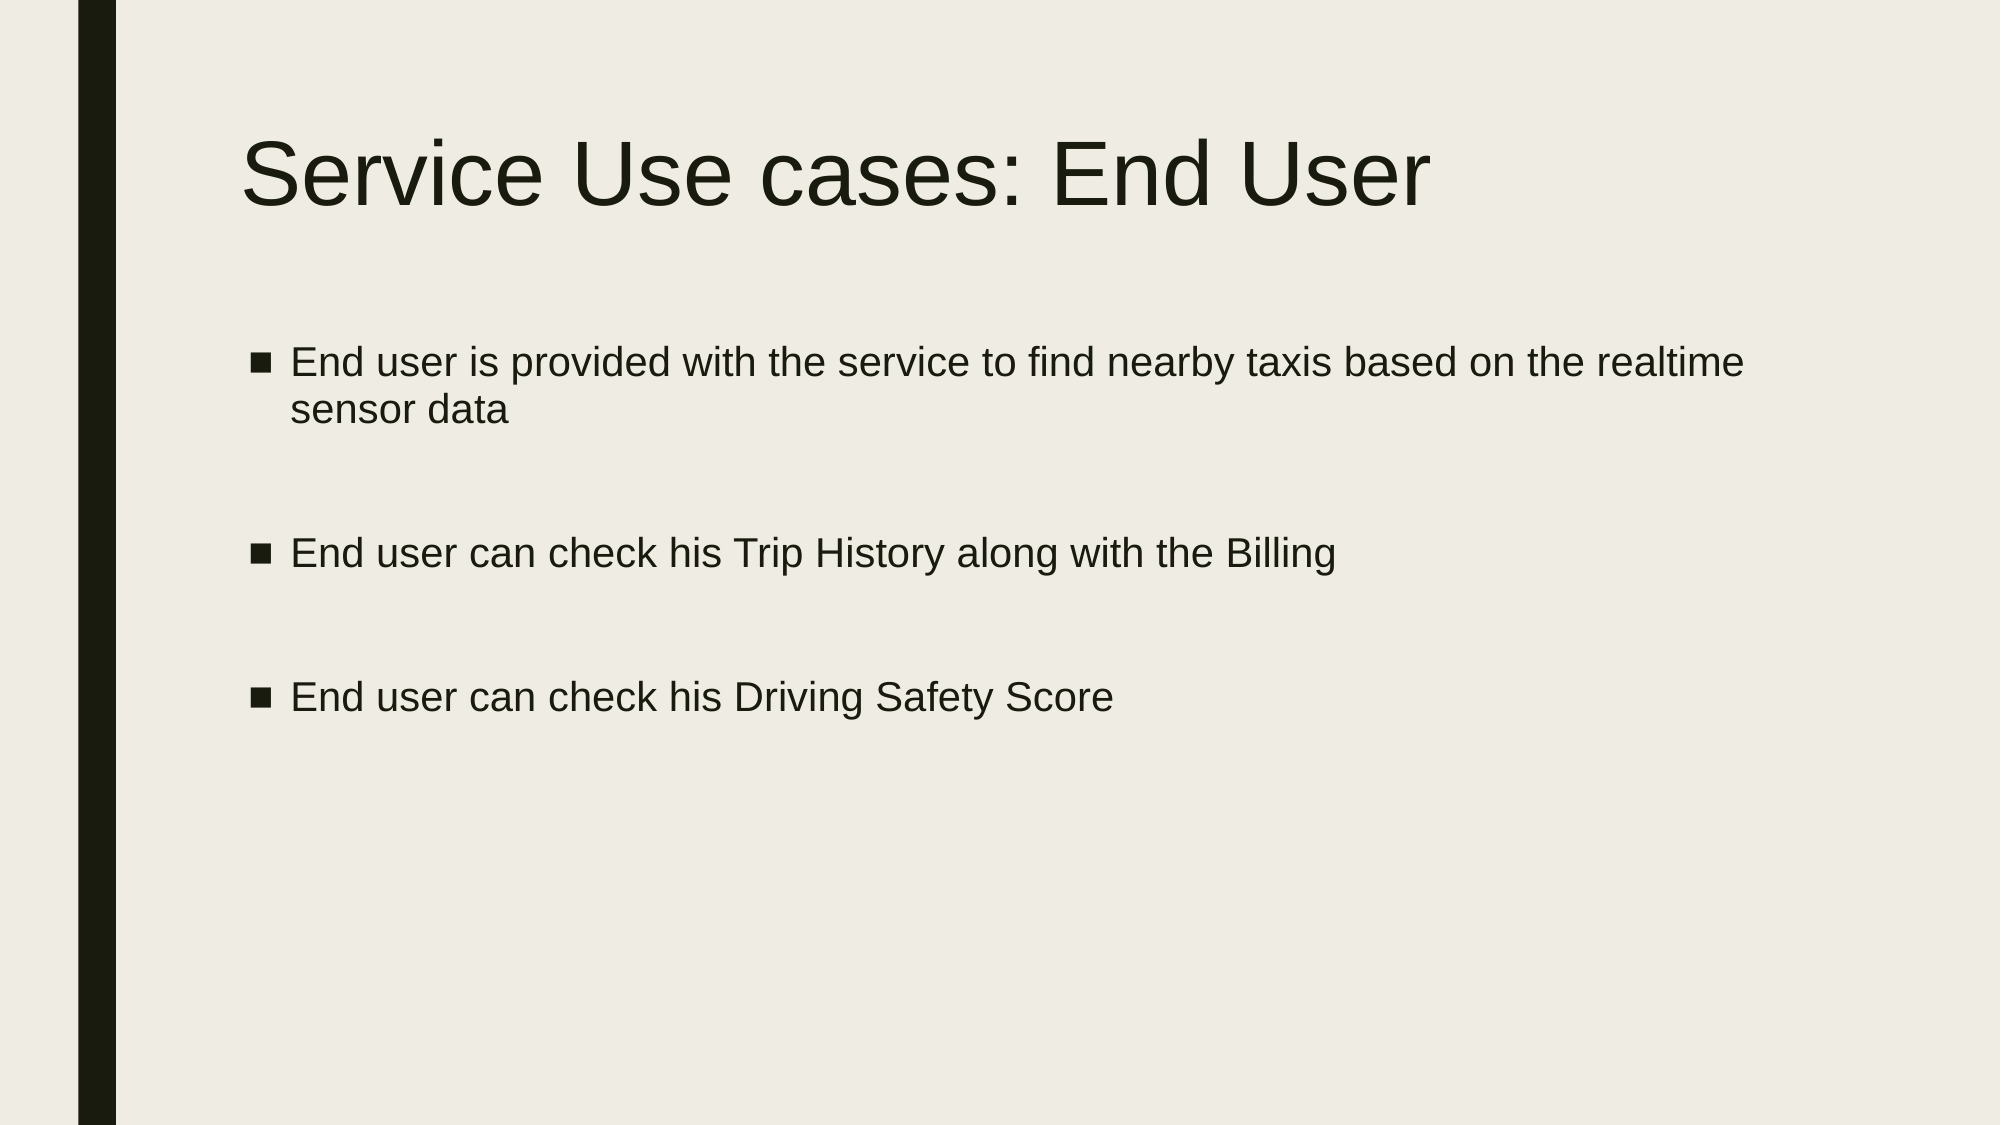

# Service Use cases: End User
End user is provided with the service to find nearby taxis based on the realtime sensor data

End user can check his Trip History along with the Billing

End user can check his Driving Safety Score